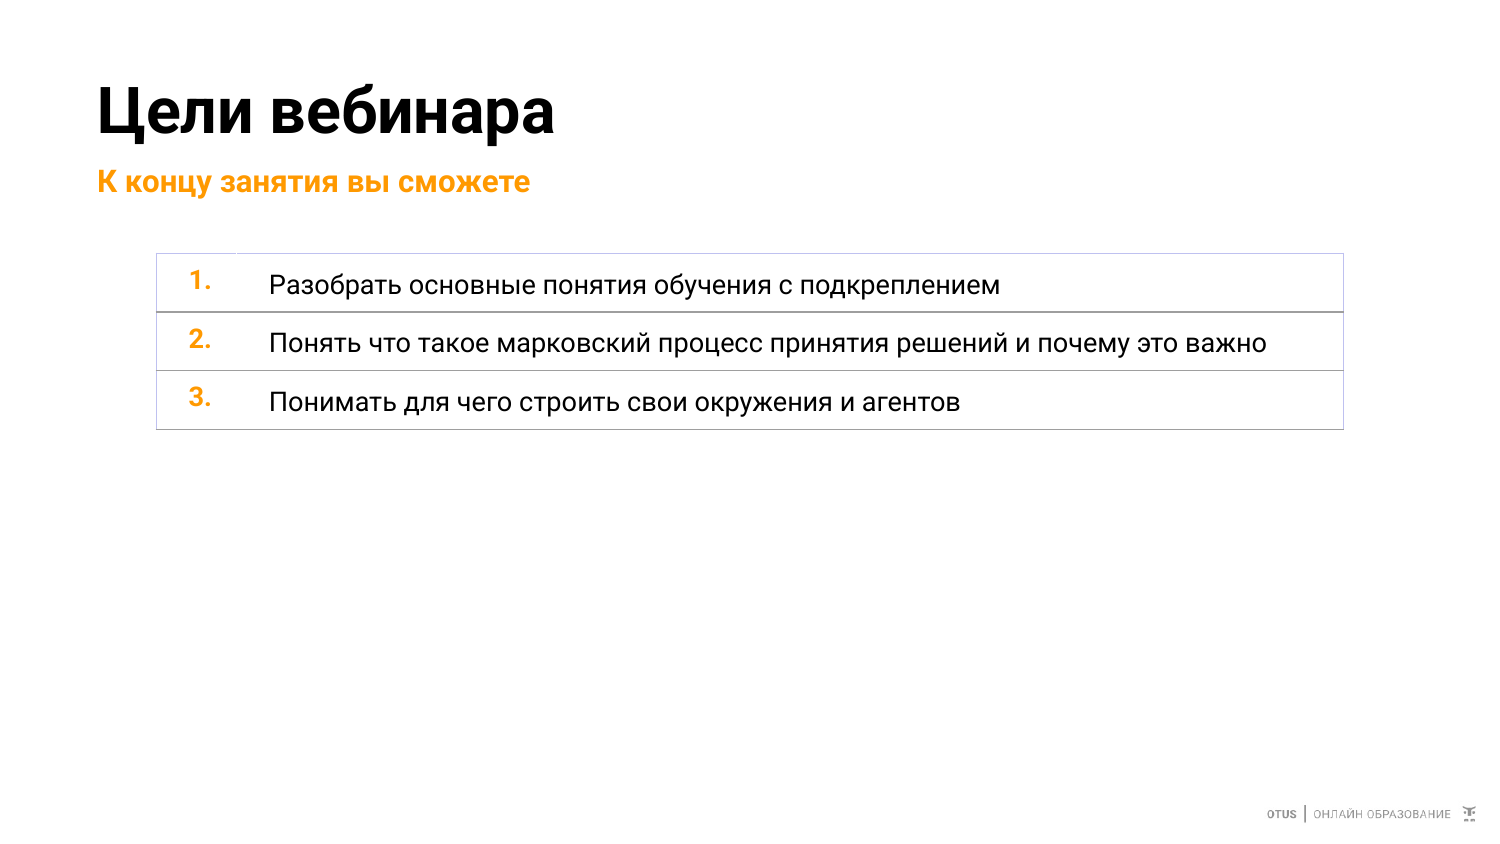

# Цели вебинара
К концу занятия вы сможете
| 1. | Разобрать основные понятия обучения с подкреплением |
| --- | --- |
| 2. | Понять что такое марковский процесс принятия решений и почему это важно |
| 3. | Понимать для чего строить свои окружения и агентов |